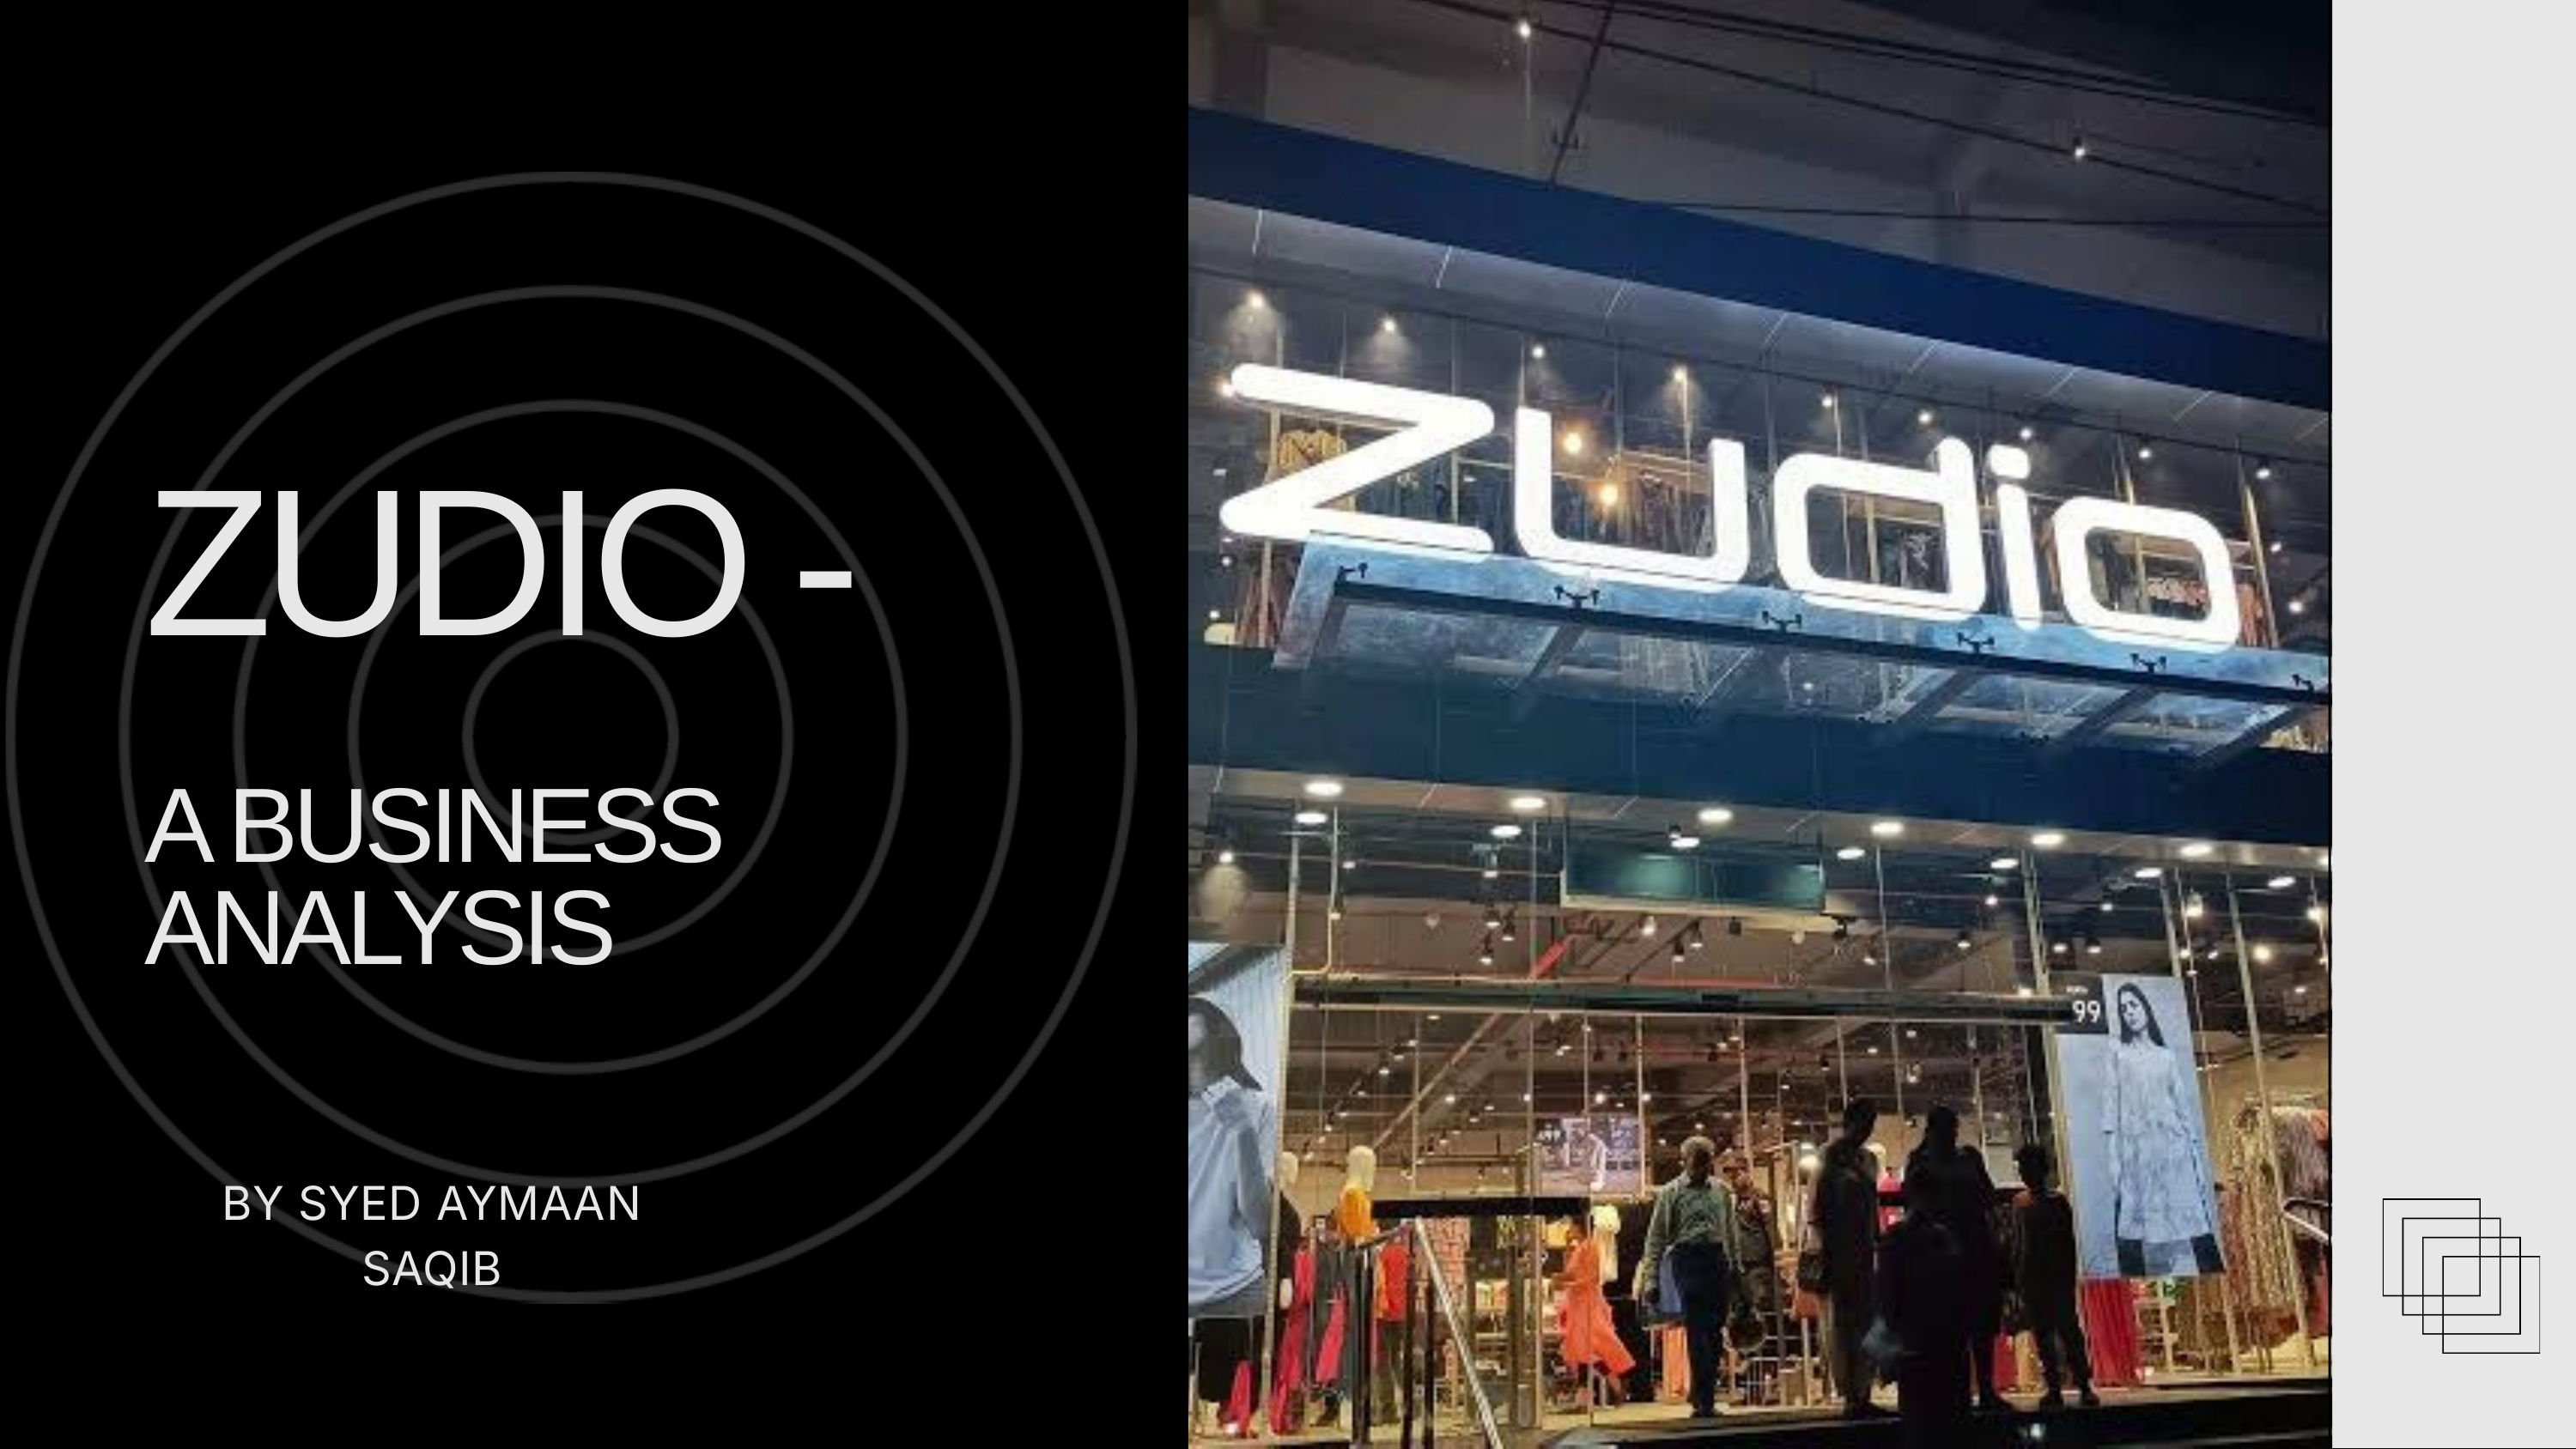

ZUDIO -

A BUSINESS ANALYSIS
BY SYED AYMAAN SAQIB